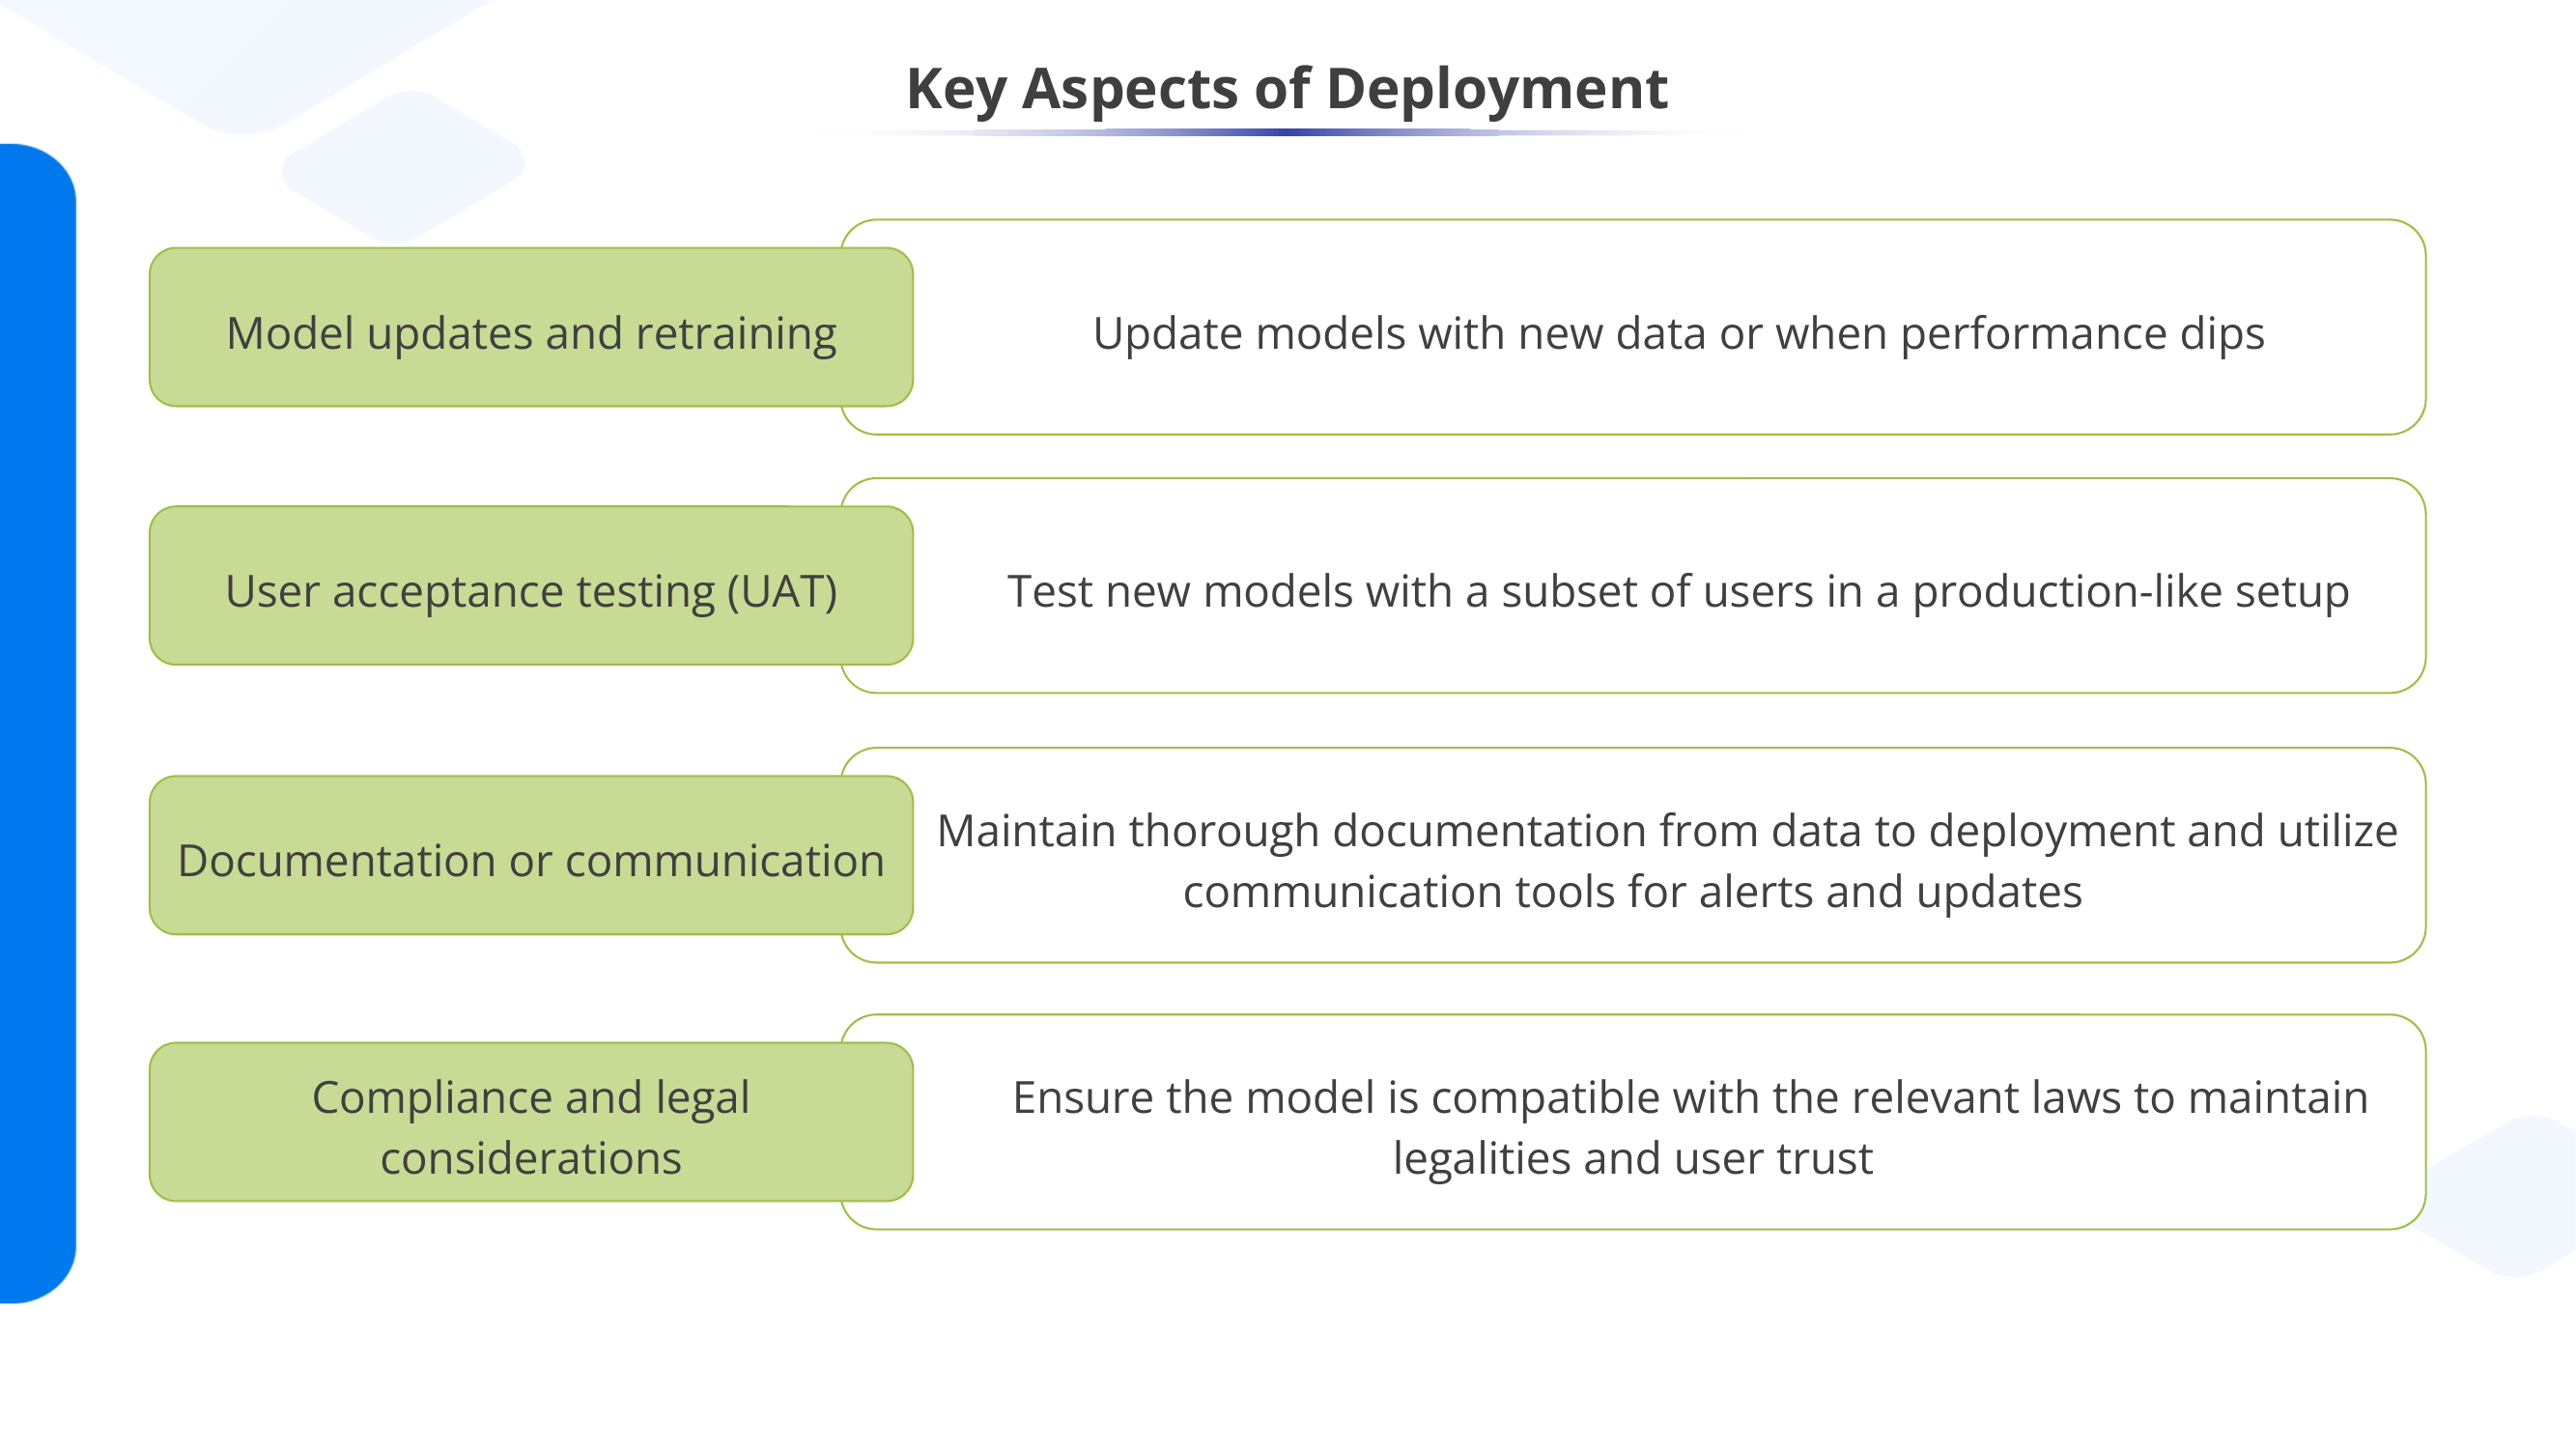

# Key Aspects of Deployment

        Update models with new data or when performance dips
Model updates and retraining
        Test new models with a subset of users in a production-like setup
User acceptance testing (UAT)
      Maintain thorough documentation from data to deployment and utilize communication tools for alerts and updates
Documentation or communication
          Ensure the model is compatible with the relevant laws to maintain legalities and user trust
Compliance and legal considerations